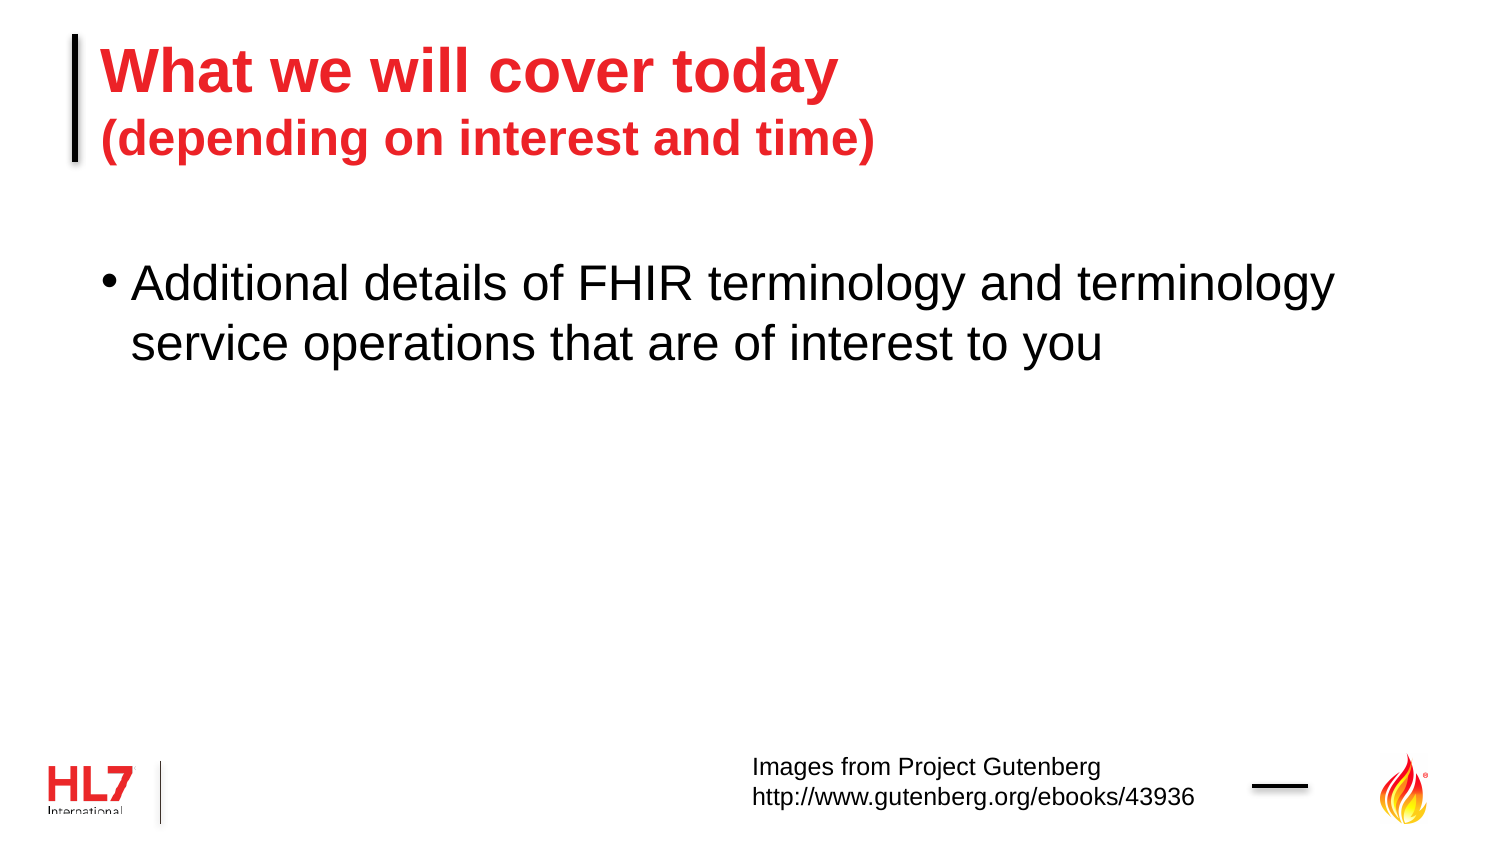

# What we will cover today (depending on interest and time)
Additional details of FHIR terminology and terminology service operations that are of interest to you
Images from Project Gutenberg
http://www.gutenberg.org/ebooks/43936